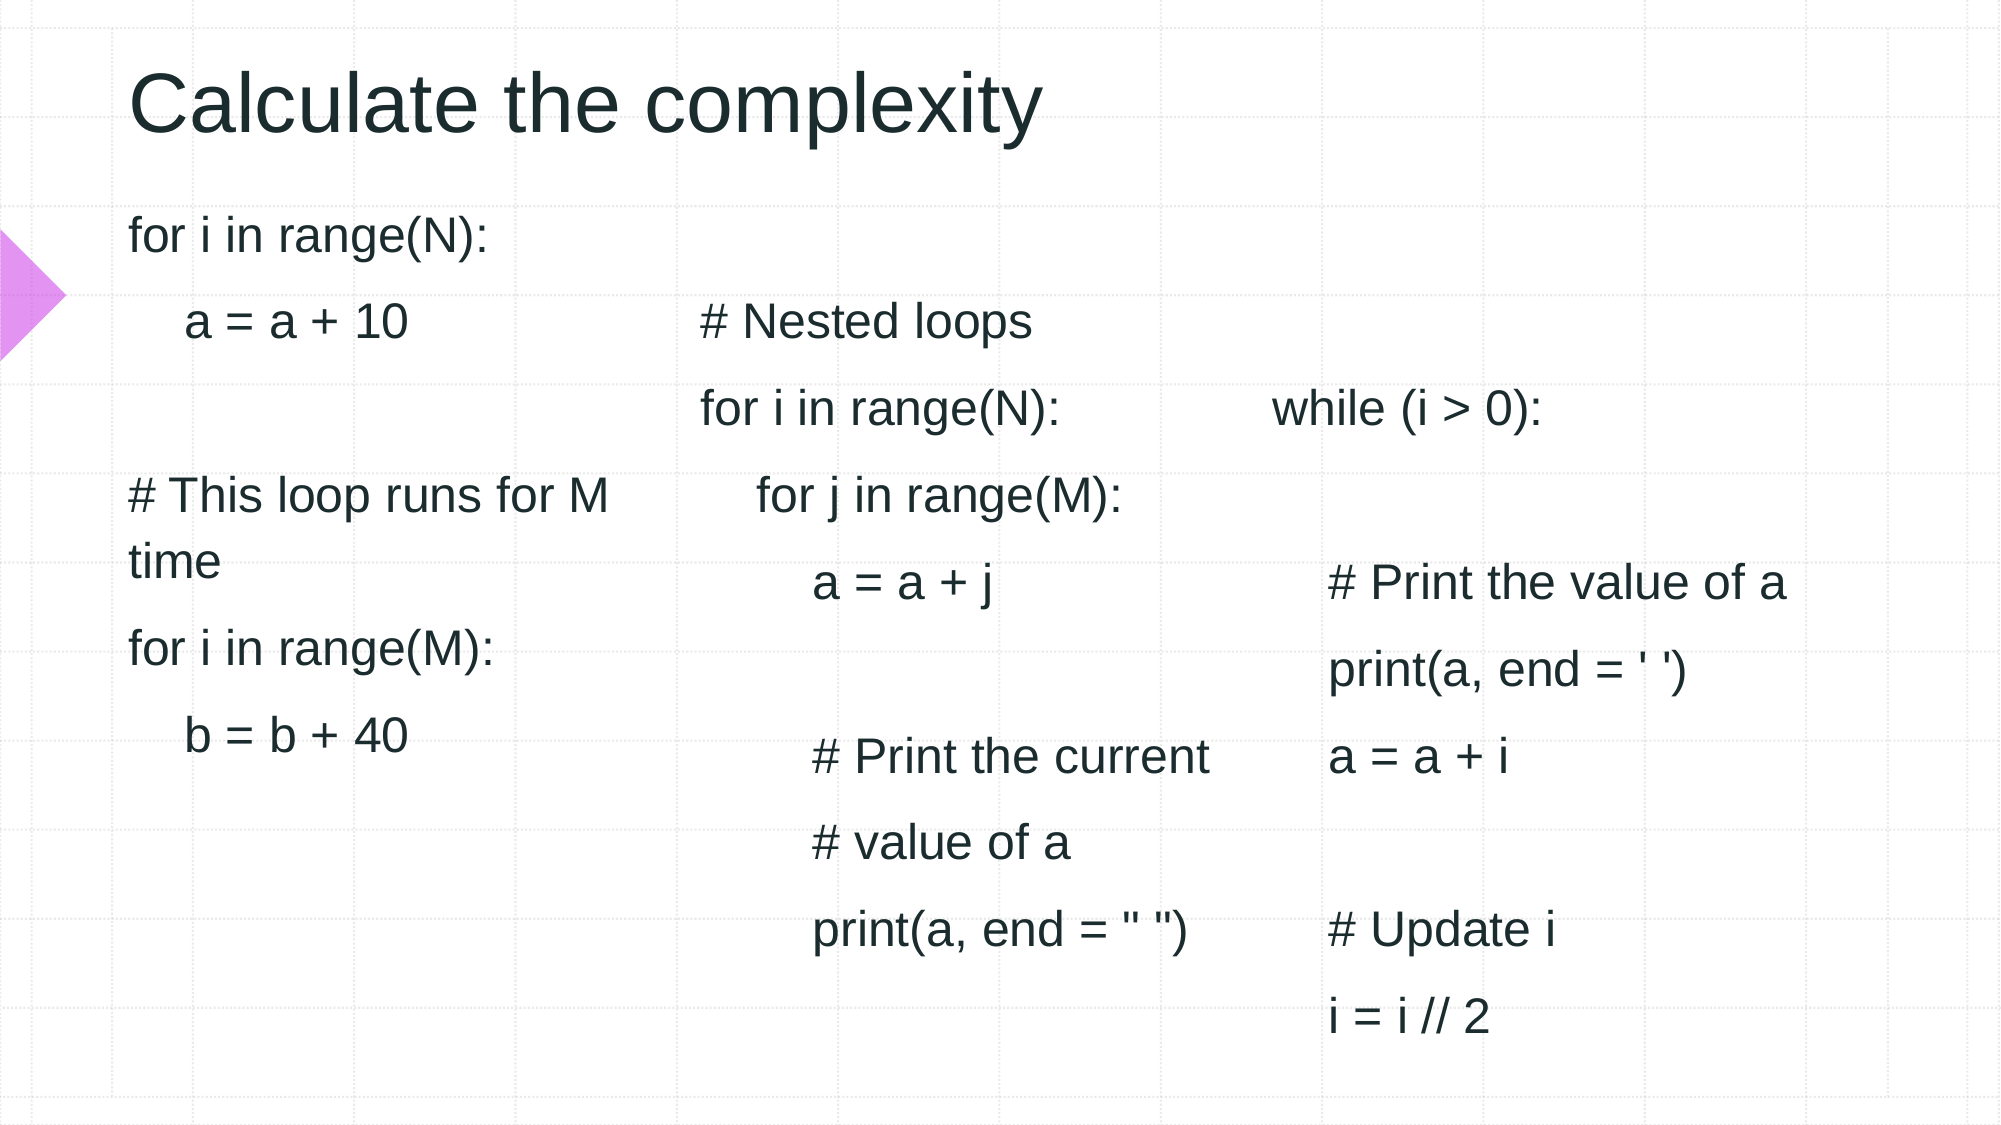

# Calculate the complexity
for i in range(N):
    a = a + 10

# This loop runs for M time
for i in range(M):
    b = b + 40

# Nested loops
for i in range(N):
    for j in range(M):
        a = a + j

        # Print the current
        # value of a
        print(a, end = " ")

while (i > 0):

    # Print the value of a
    print(a, end = ' ')
    a = a + i

    # Update i
    i = i // 2